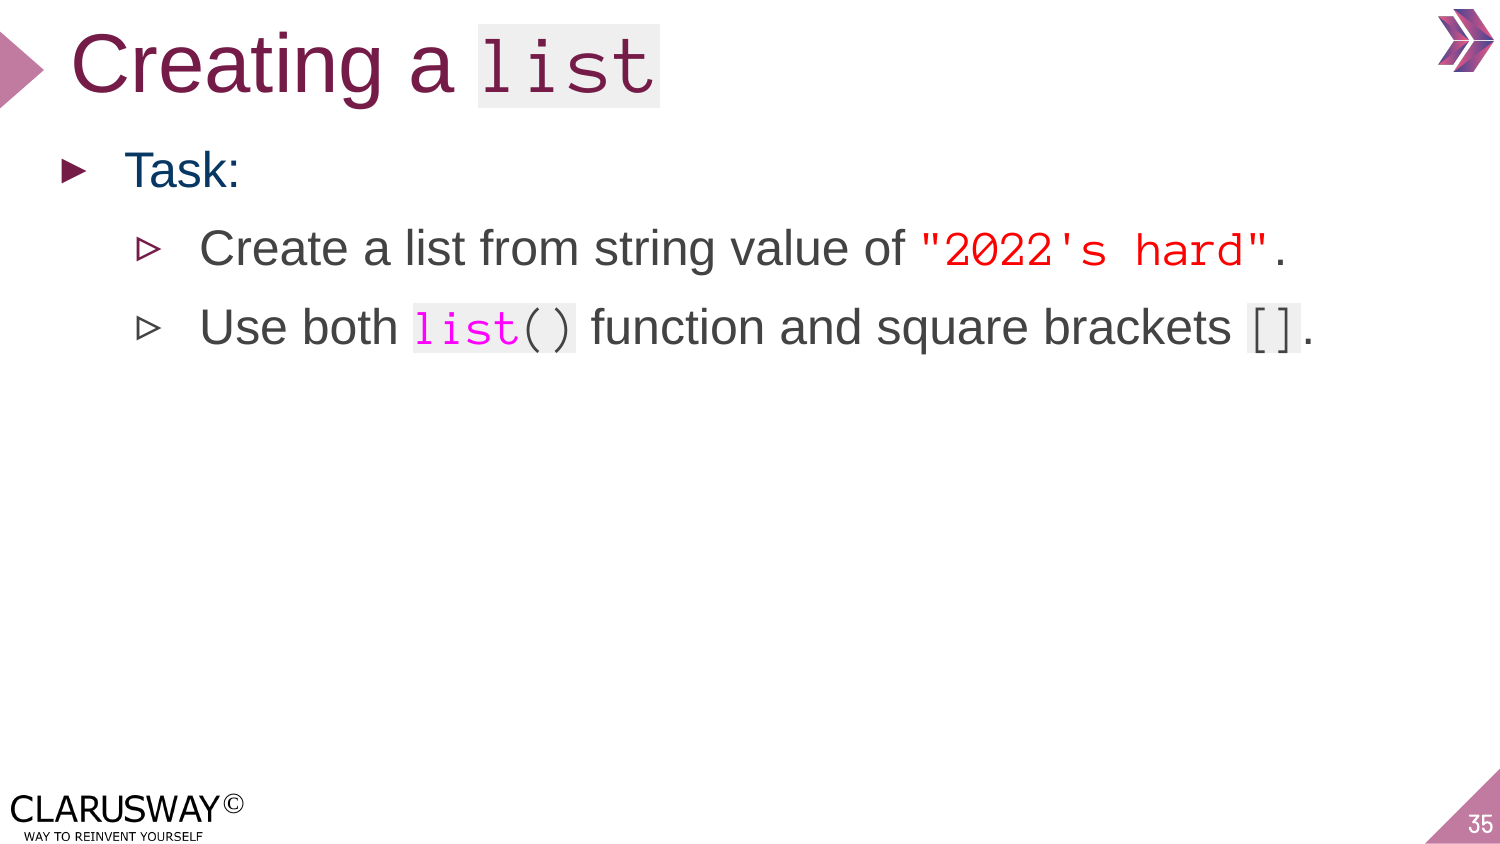

# Creating a list
Task:
Create a list from string value of "2022's hard".
Use both list() function and square brackets [].
35